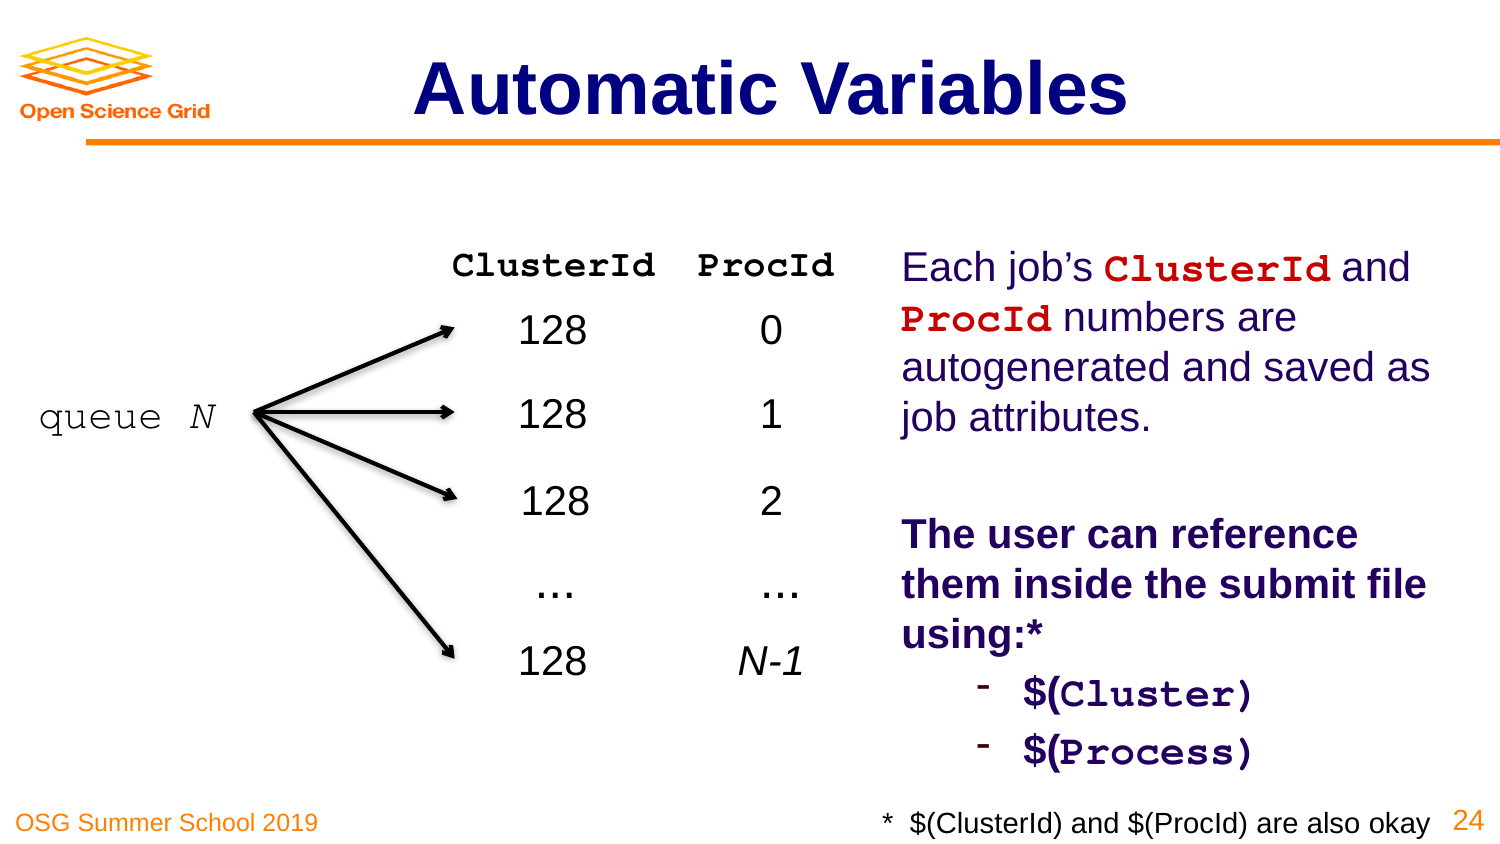

# Automatic Variables

Each job’s ClusterId and ProcId numbers are autogenerated and saved as job attributes.

The user can reference them inside the submit file using:*
$(Cluster)
$(Process)
ClusterId
ProcId
128
0
queue N
128
1
128
2
...
...
128
N-1
24
*  $(ClusterId) and $(ProcId) are also okay